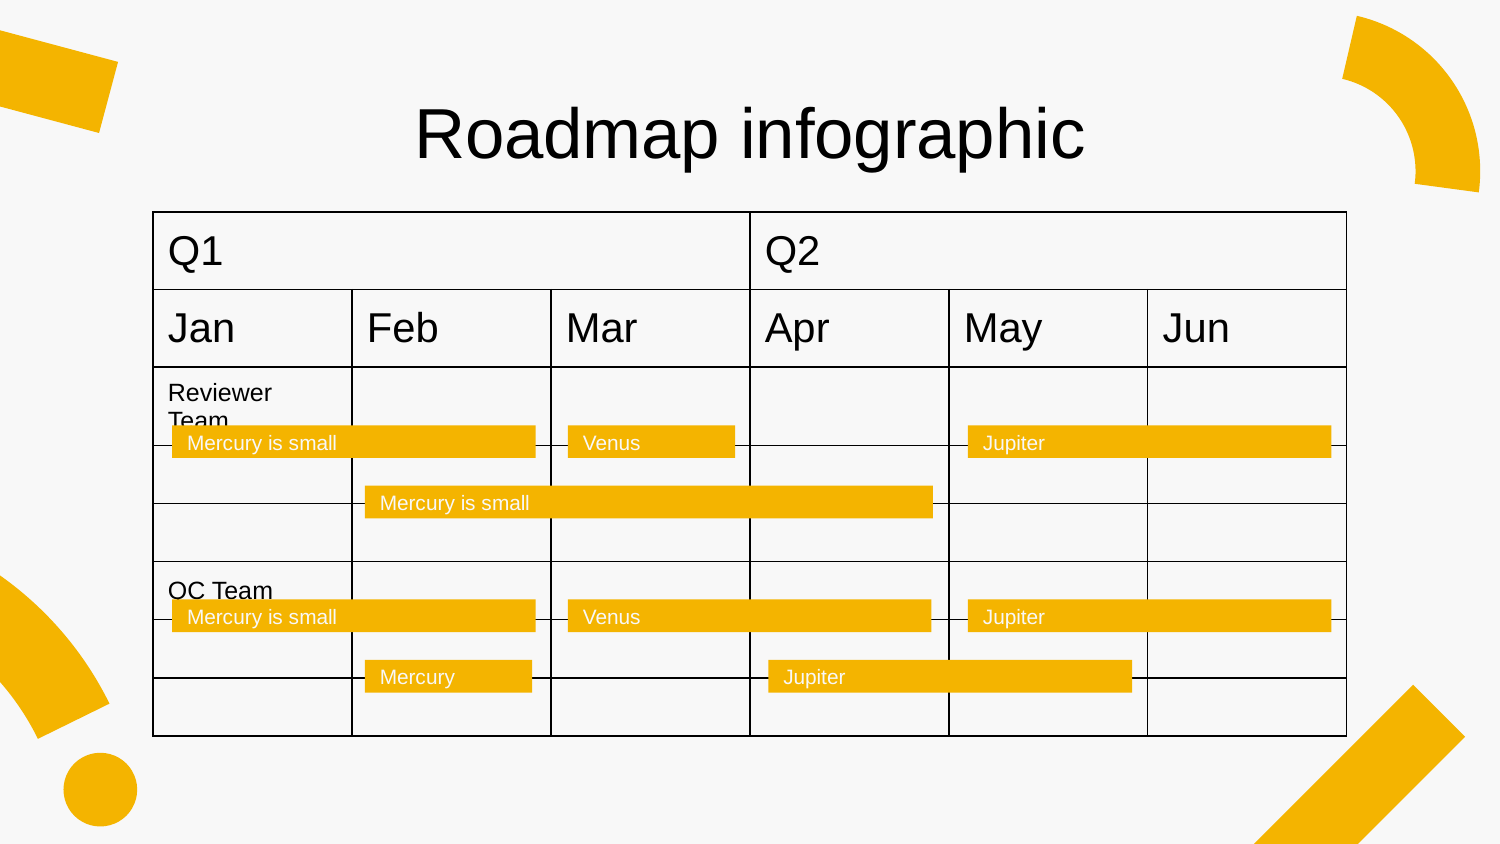

# Roadmap infographic
| Q1 |  |  | Q2 |  |  |
| --- | --- | --- | --- | --- | --- |
| Jan | Feb | Mar | Apr | May | Jun |
| Reviewer Team |  |  |  |  |  |
|  |  |  |  |  |  |
|  |  |  |  |  |  |
| QC Team |  |  |  |  |  |
|  |  |  |  |  |  |
|  |  |  |  |  |  |
Mercury is small
Venus
Jupiter
Mercury is small
Venus
Mercury is small
Jupiter
Mercury
Jupiter